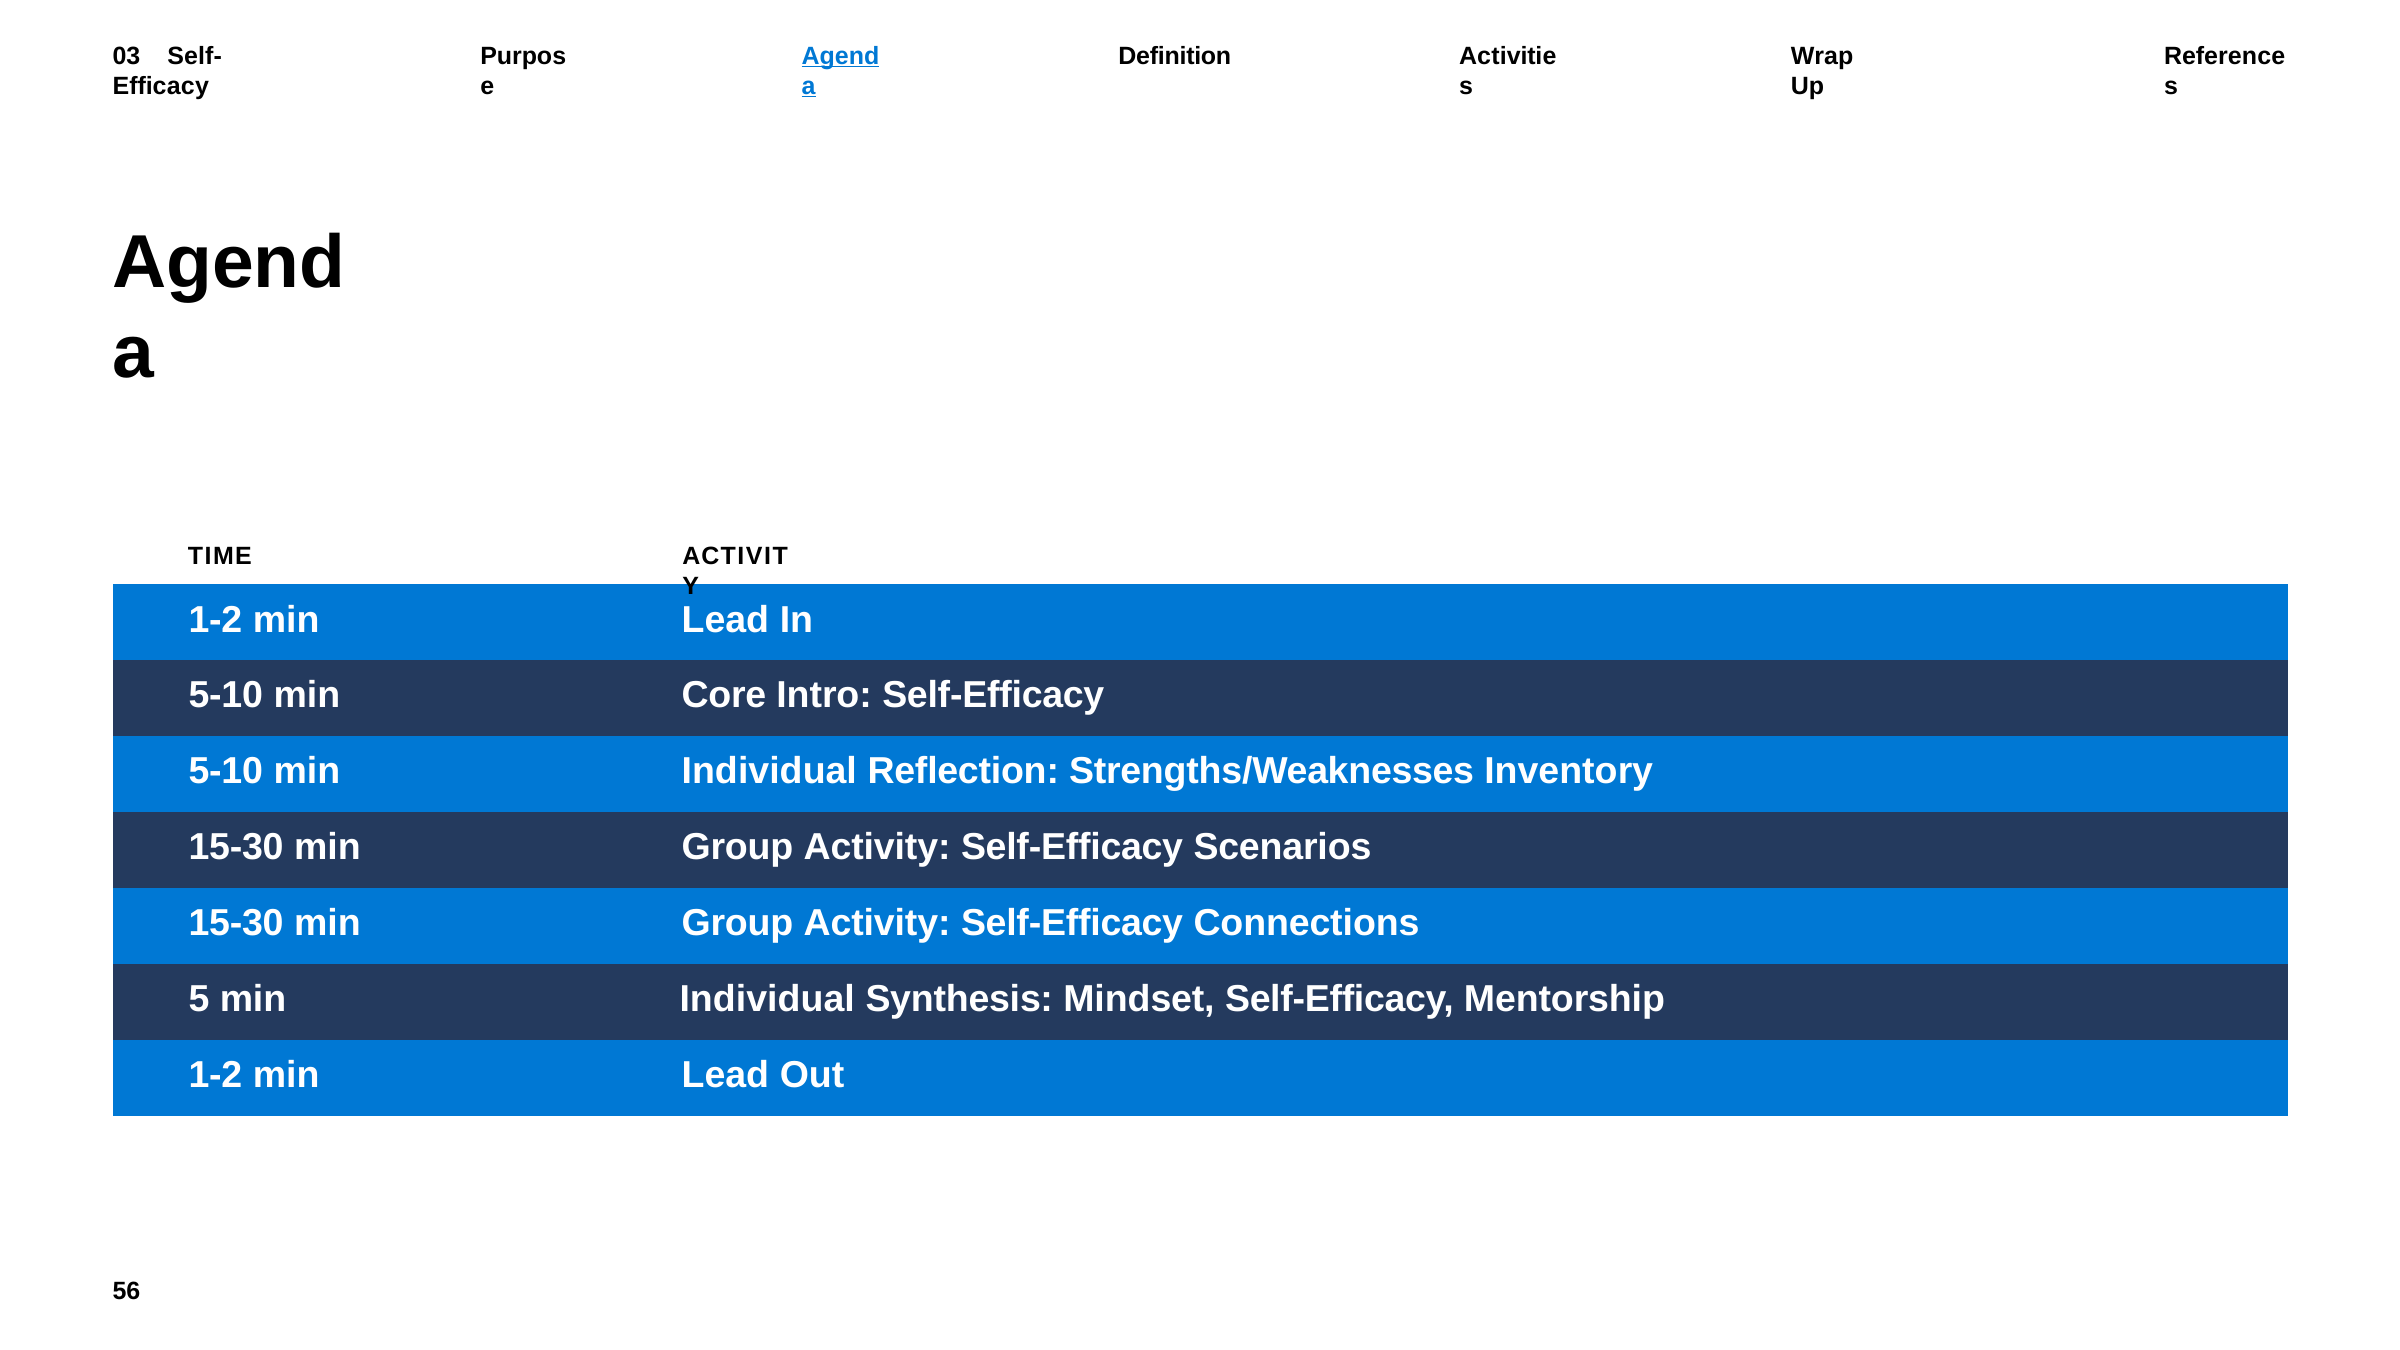

03	Self-Efficacy
Purpose
Agenda
Definition
Activities
Wrap	Up
References
Agenda
TIME
ACTIVITY
| 1-2 min | Lead In |
| --- | --- |
| 5-10 min | Core Intro: Self-Efficacy |
| 5-10 min | Individual Reflection: Strengths/Weaknesses Inventory |
| 15-30 min | Group Activity: Self-Efficacy Scenarios |
| 15-30 min | Group Activity: Self-Efficacy Connections |
| 5 min | Individual Synthesis: Mindset, Self-Efficacy, Mentorship |
| 1-2 min | Lead Out |
56